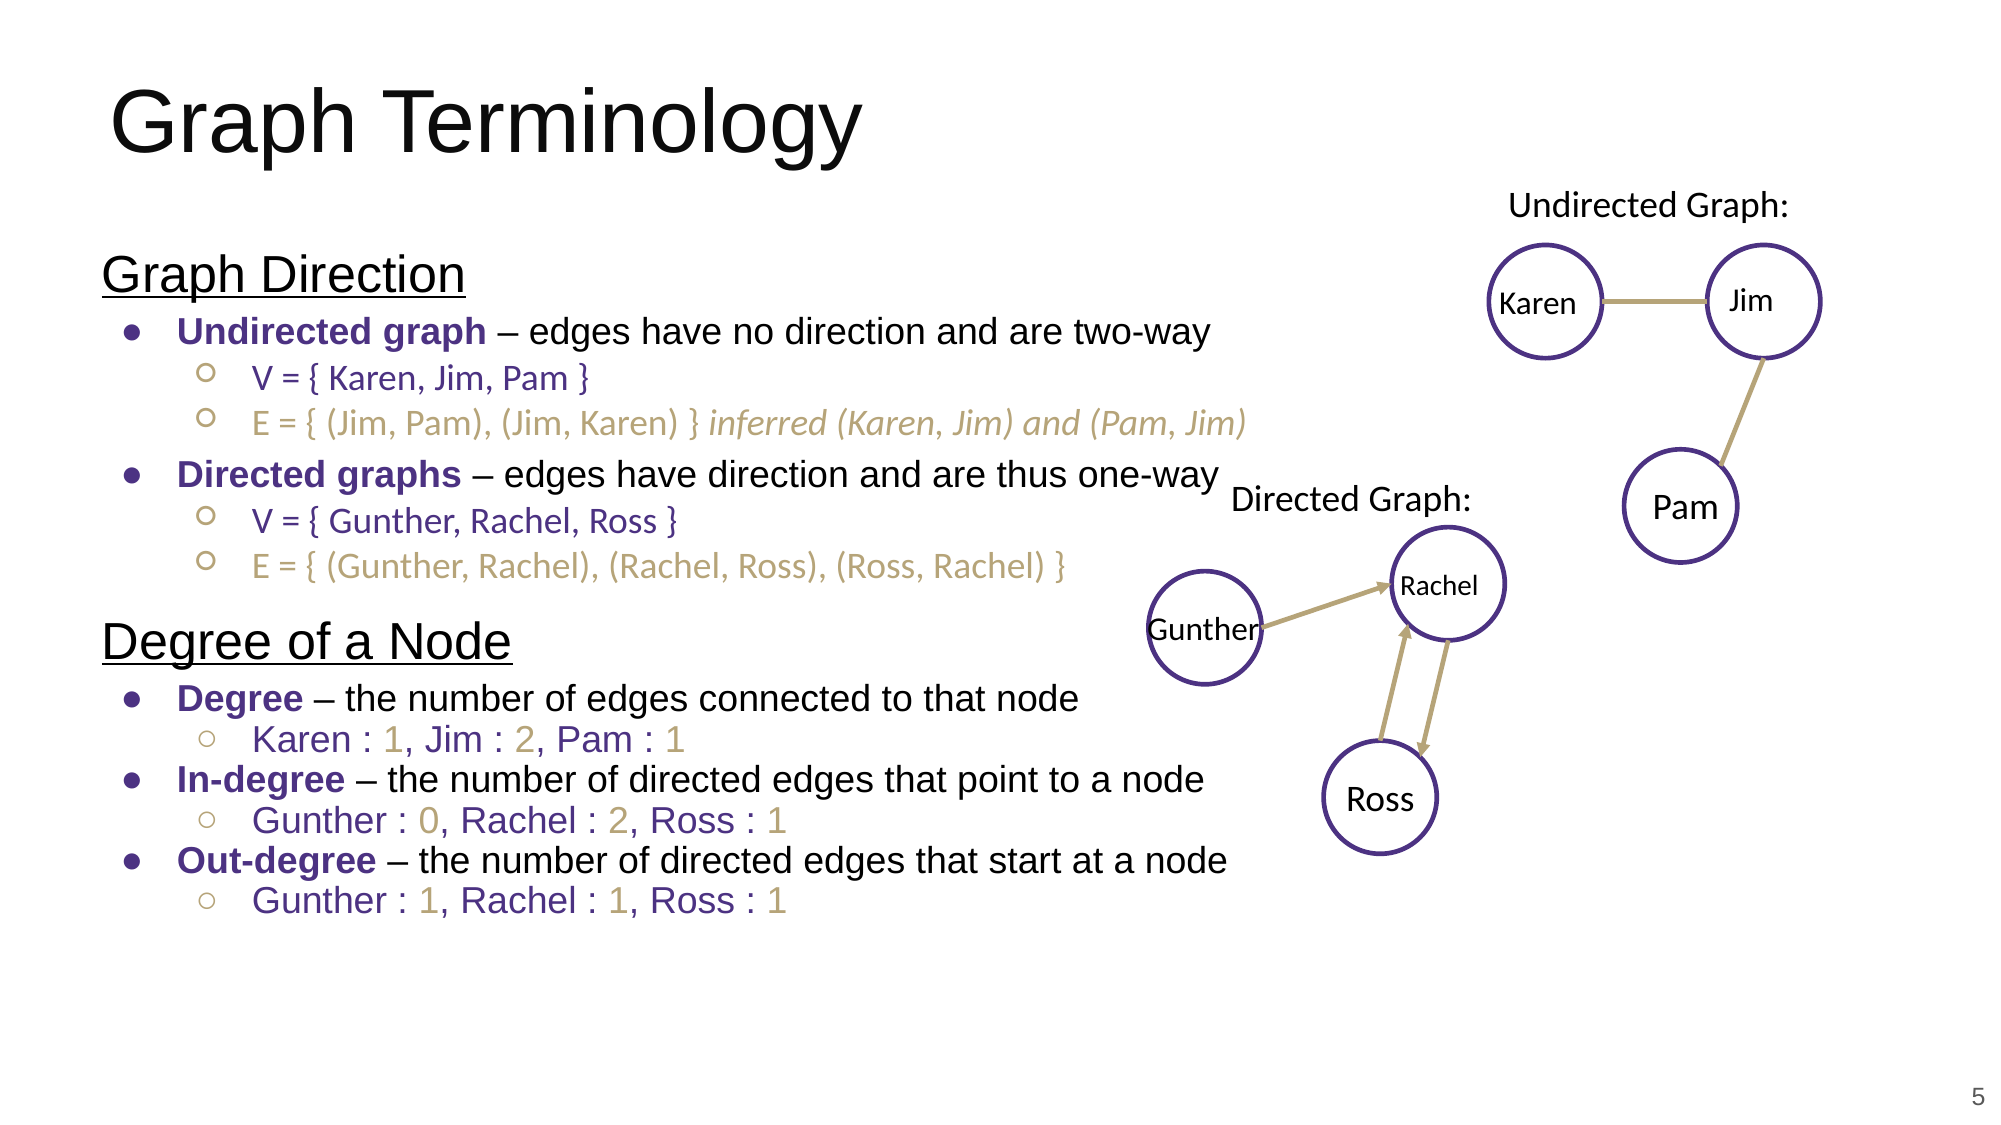

# Graph Terminology
Undirected Graph:
Graph Direction
Undirected graph – edges have no direction and are two-way
V = { Karen, Jim, Pam }
E = { (Jim, Pam), (Jim, Karen) } inferred (Karen, Jim) and (Pam, Jim)
Directed graphs – edges have direction and are thus one-way
V = { Gunther, Rachel, Ross }
E = { (Gunther, Rachel), (Rachel, Ross), (Ross, Rachel) }
Degree of a Node
Degree – the number of edges connected to that node
Karen : 1, Jim : 2, Pam : 1
In-degree – the number of directed edges that point to a node
Gunther : 0, Rachel : 2, Ross : 1
Out-degree – the number of directed edges that start at a node
Gunther : 1, Rachel : 1, Ross : 1

Jim

Karen

Pam
Directed Graph:

Rachel

Gunther

Ross